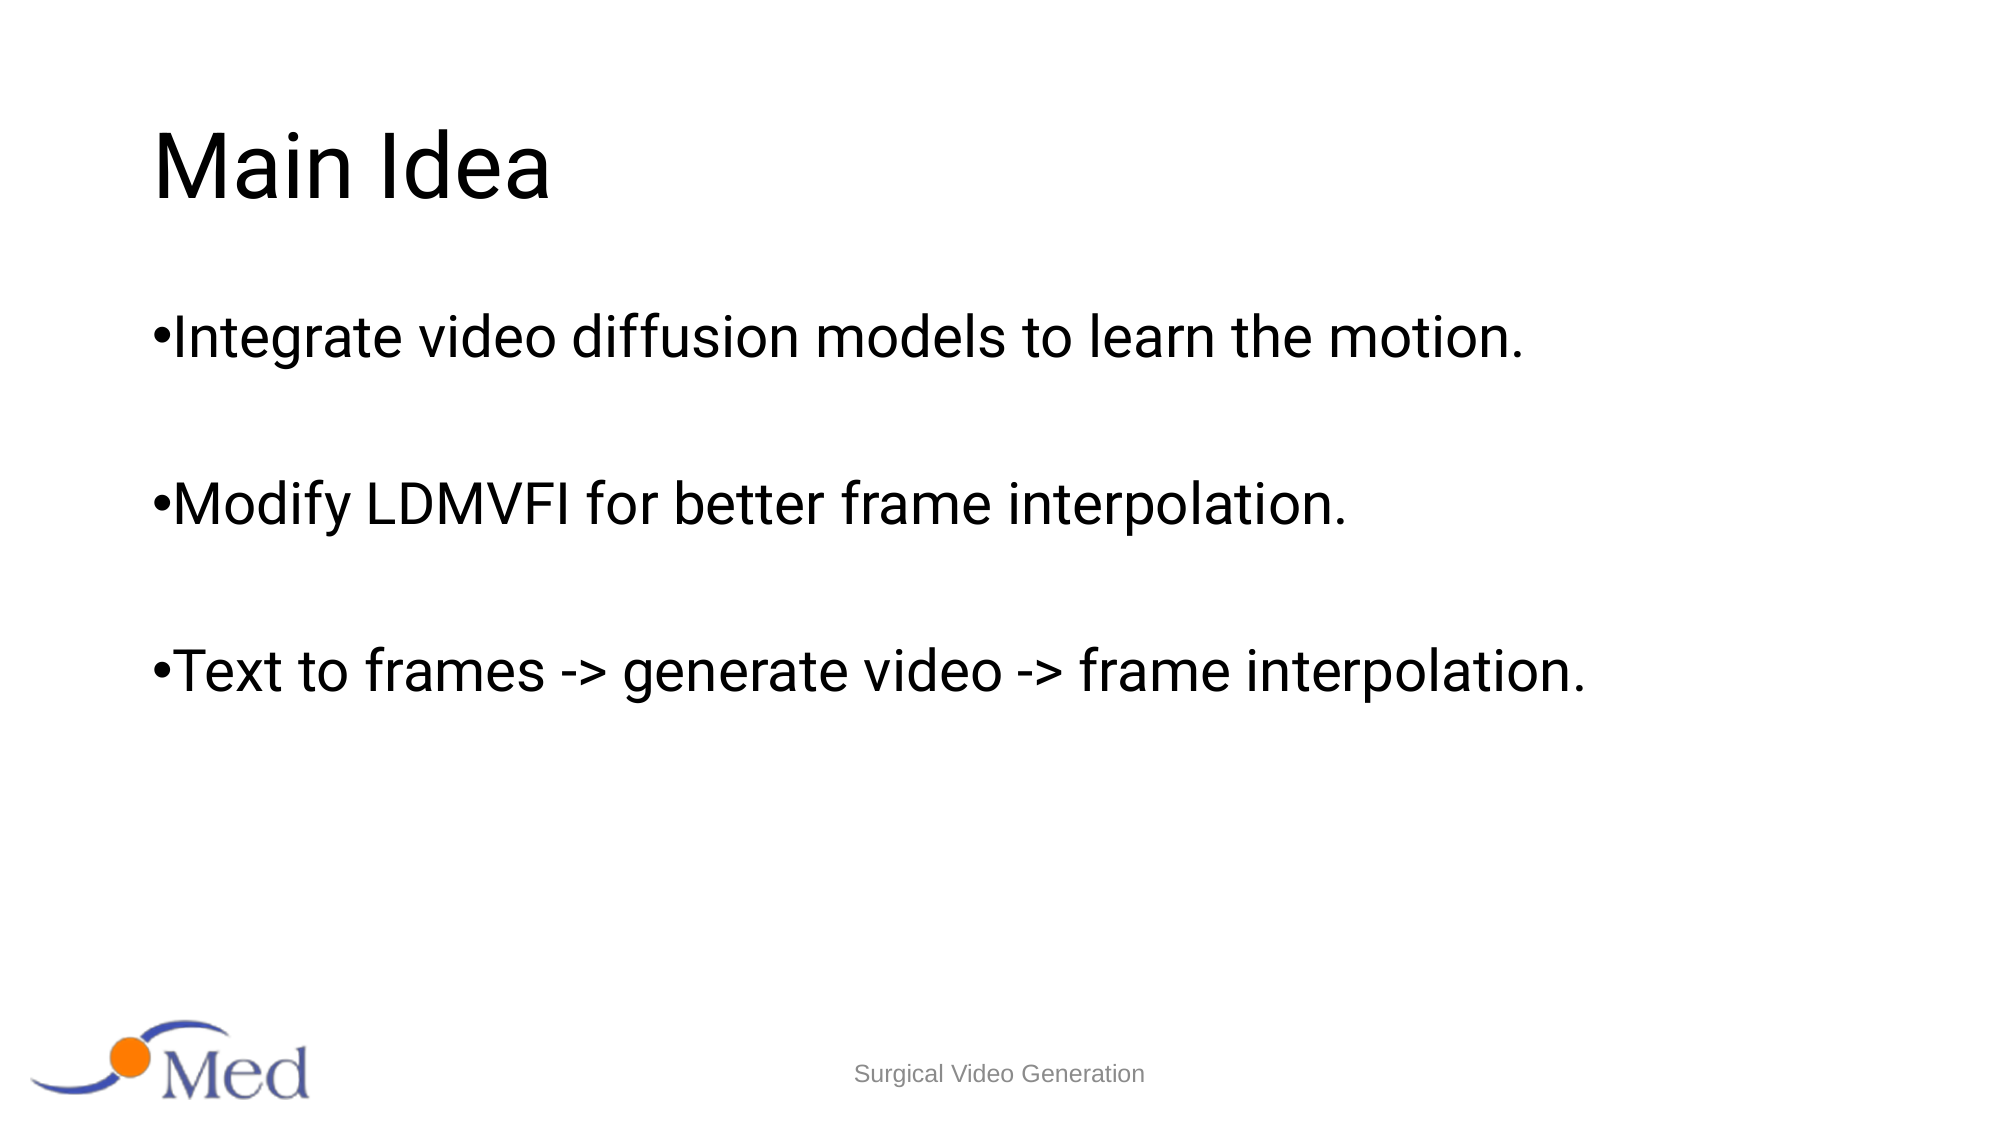

# Main Idea
Integrate video diffusion models to learn the motion.

Modify LDMVFI for better frame interpolation.

Text to frames -> generate video -> frame interpolation.

Surgical Video Generation
34